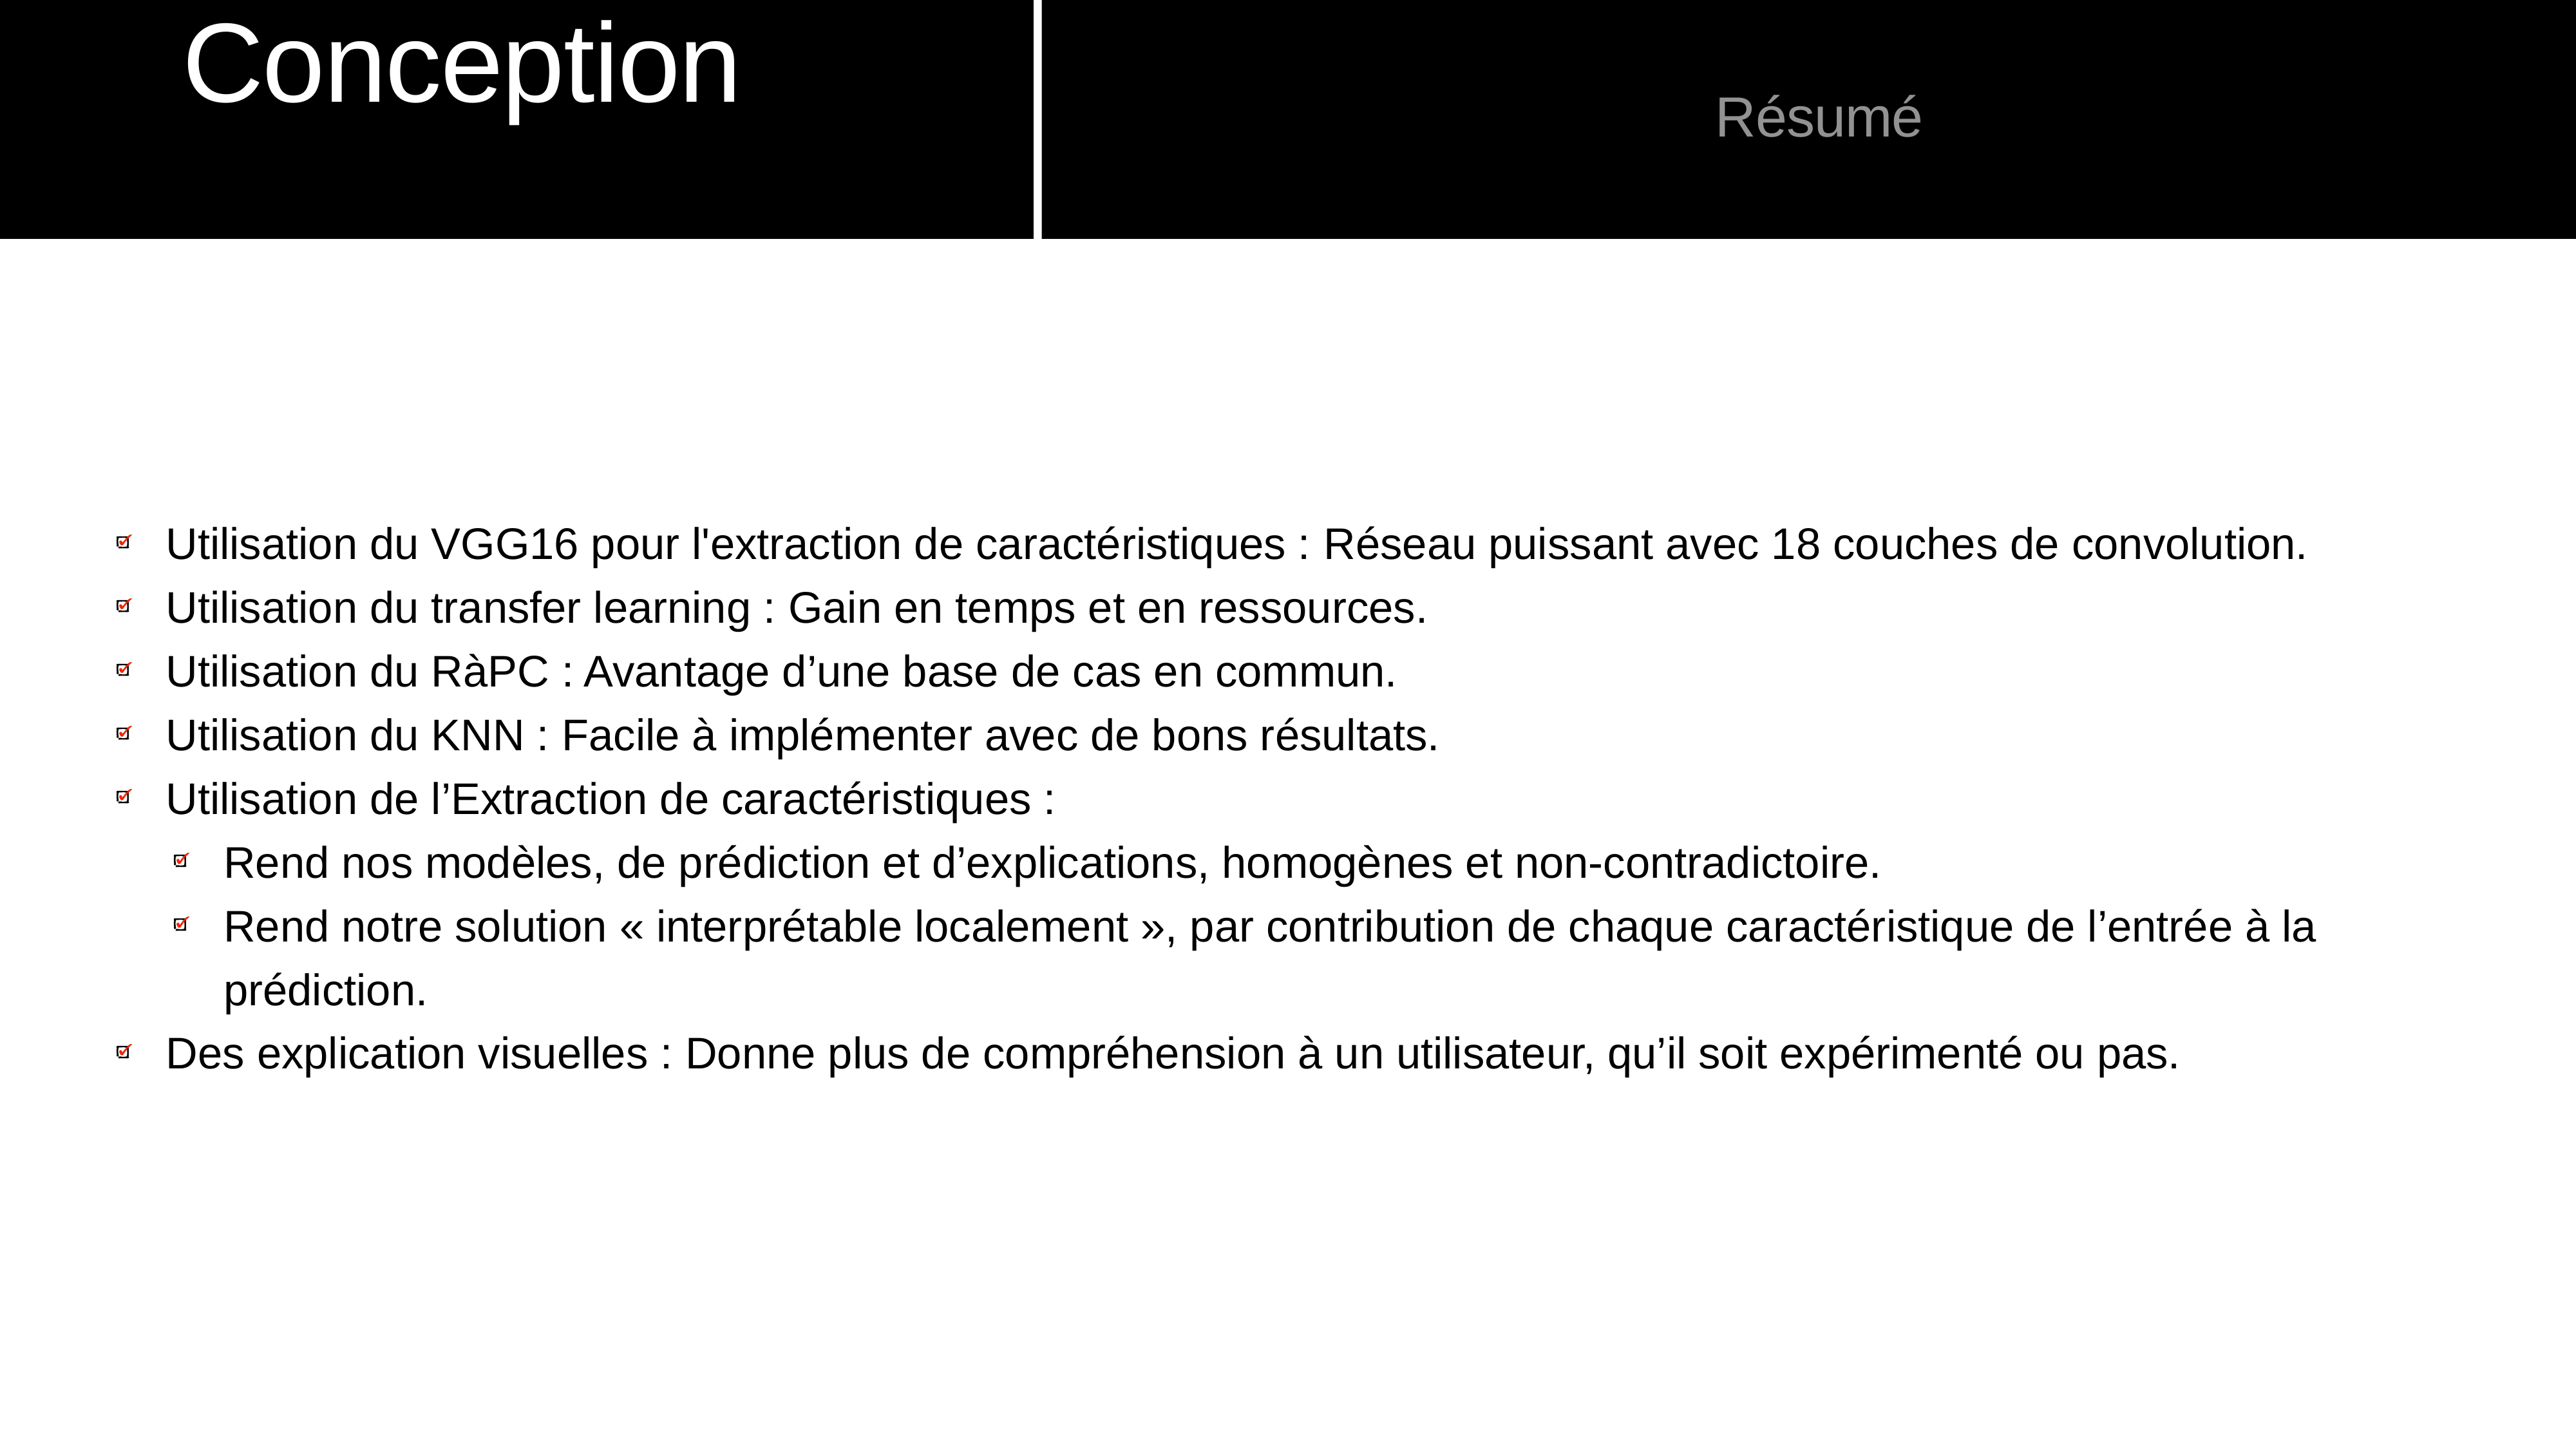

30

Conception
Résumé
Utilisation du VGG16 pour l'extraction de caractéristiques : Réseau puissant avec 18 couches de convolution.
Utilisation du transfer learning : Gain en temps et en ressources.
Utilisation du RàPC : Avantage d’une base de cas en commun.
Utilisation du KNN : Facile à implémenter avec de bons résultats.
Utilisation de l’Extraction de caractéristiques :
Rend nos modèles, de prédiction et d’explications, homogènes et non-contradictoire.
Rend notre solution « interprétable localement », par contribution de chaque caractéristique de l’entrée à la prédiction.
Des explication visuelles : Donne plus de compréhension à un utilisateur, qu’il soit expérimenté ou pas.